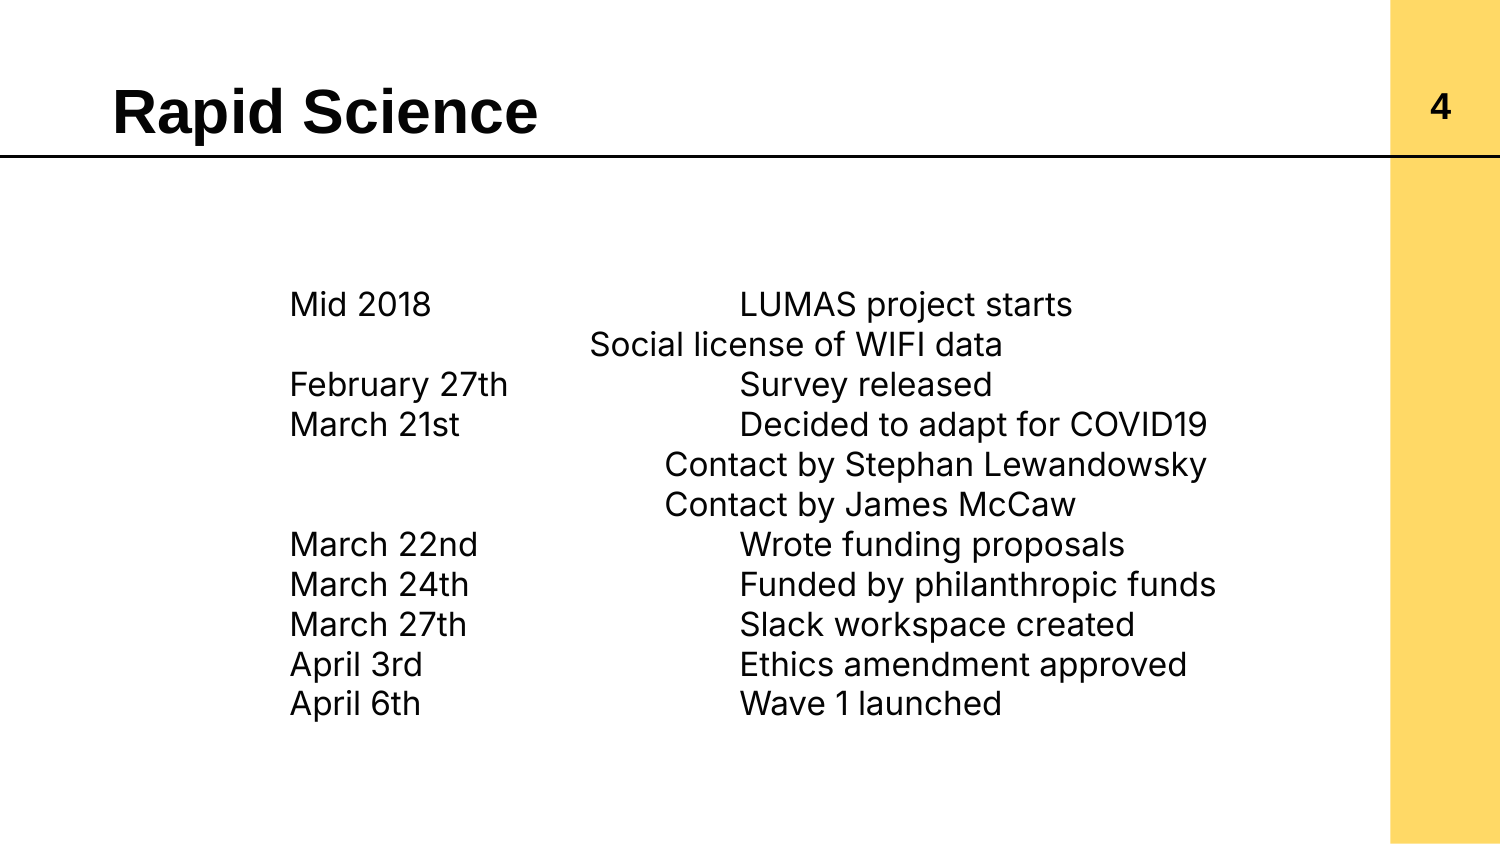

# Rapid Science
4
Mid 2018 		LUMAS project starts
Social license of WIFI data
February 27th		Survey released
March 21st		Decided to adapt for COVID19
		Contact by Stephan Lewandowsky
		Contact by James McCaw
March 22nd		Wrote funding proposals
March 24th		Funded by philanthropic funds
March 27th		Slack workspace created
April 3rd			Ethics amendment approved
April 6th	 		Wave 1 launched